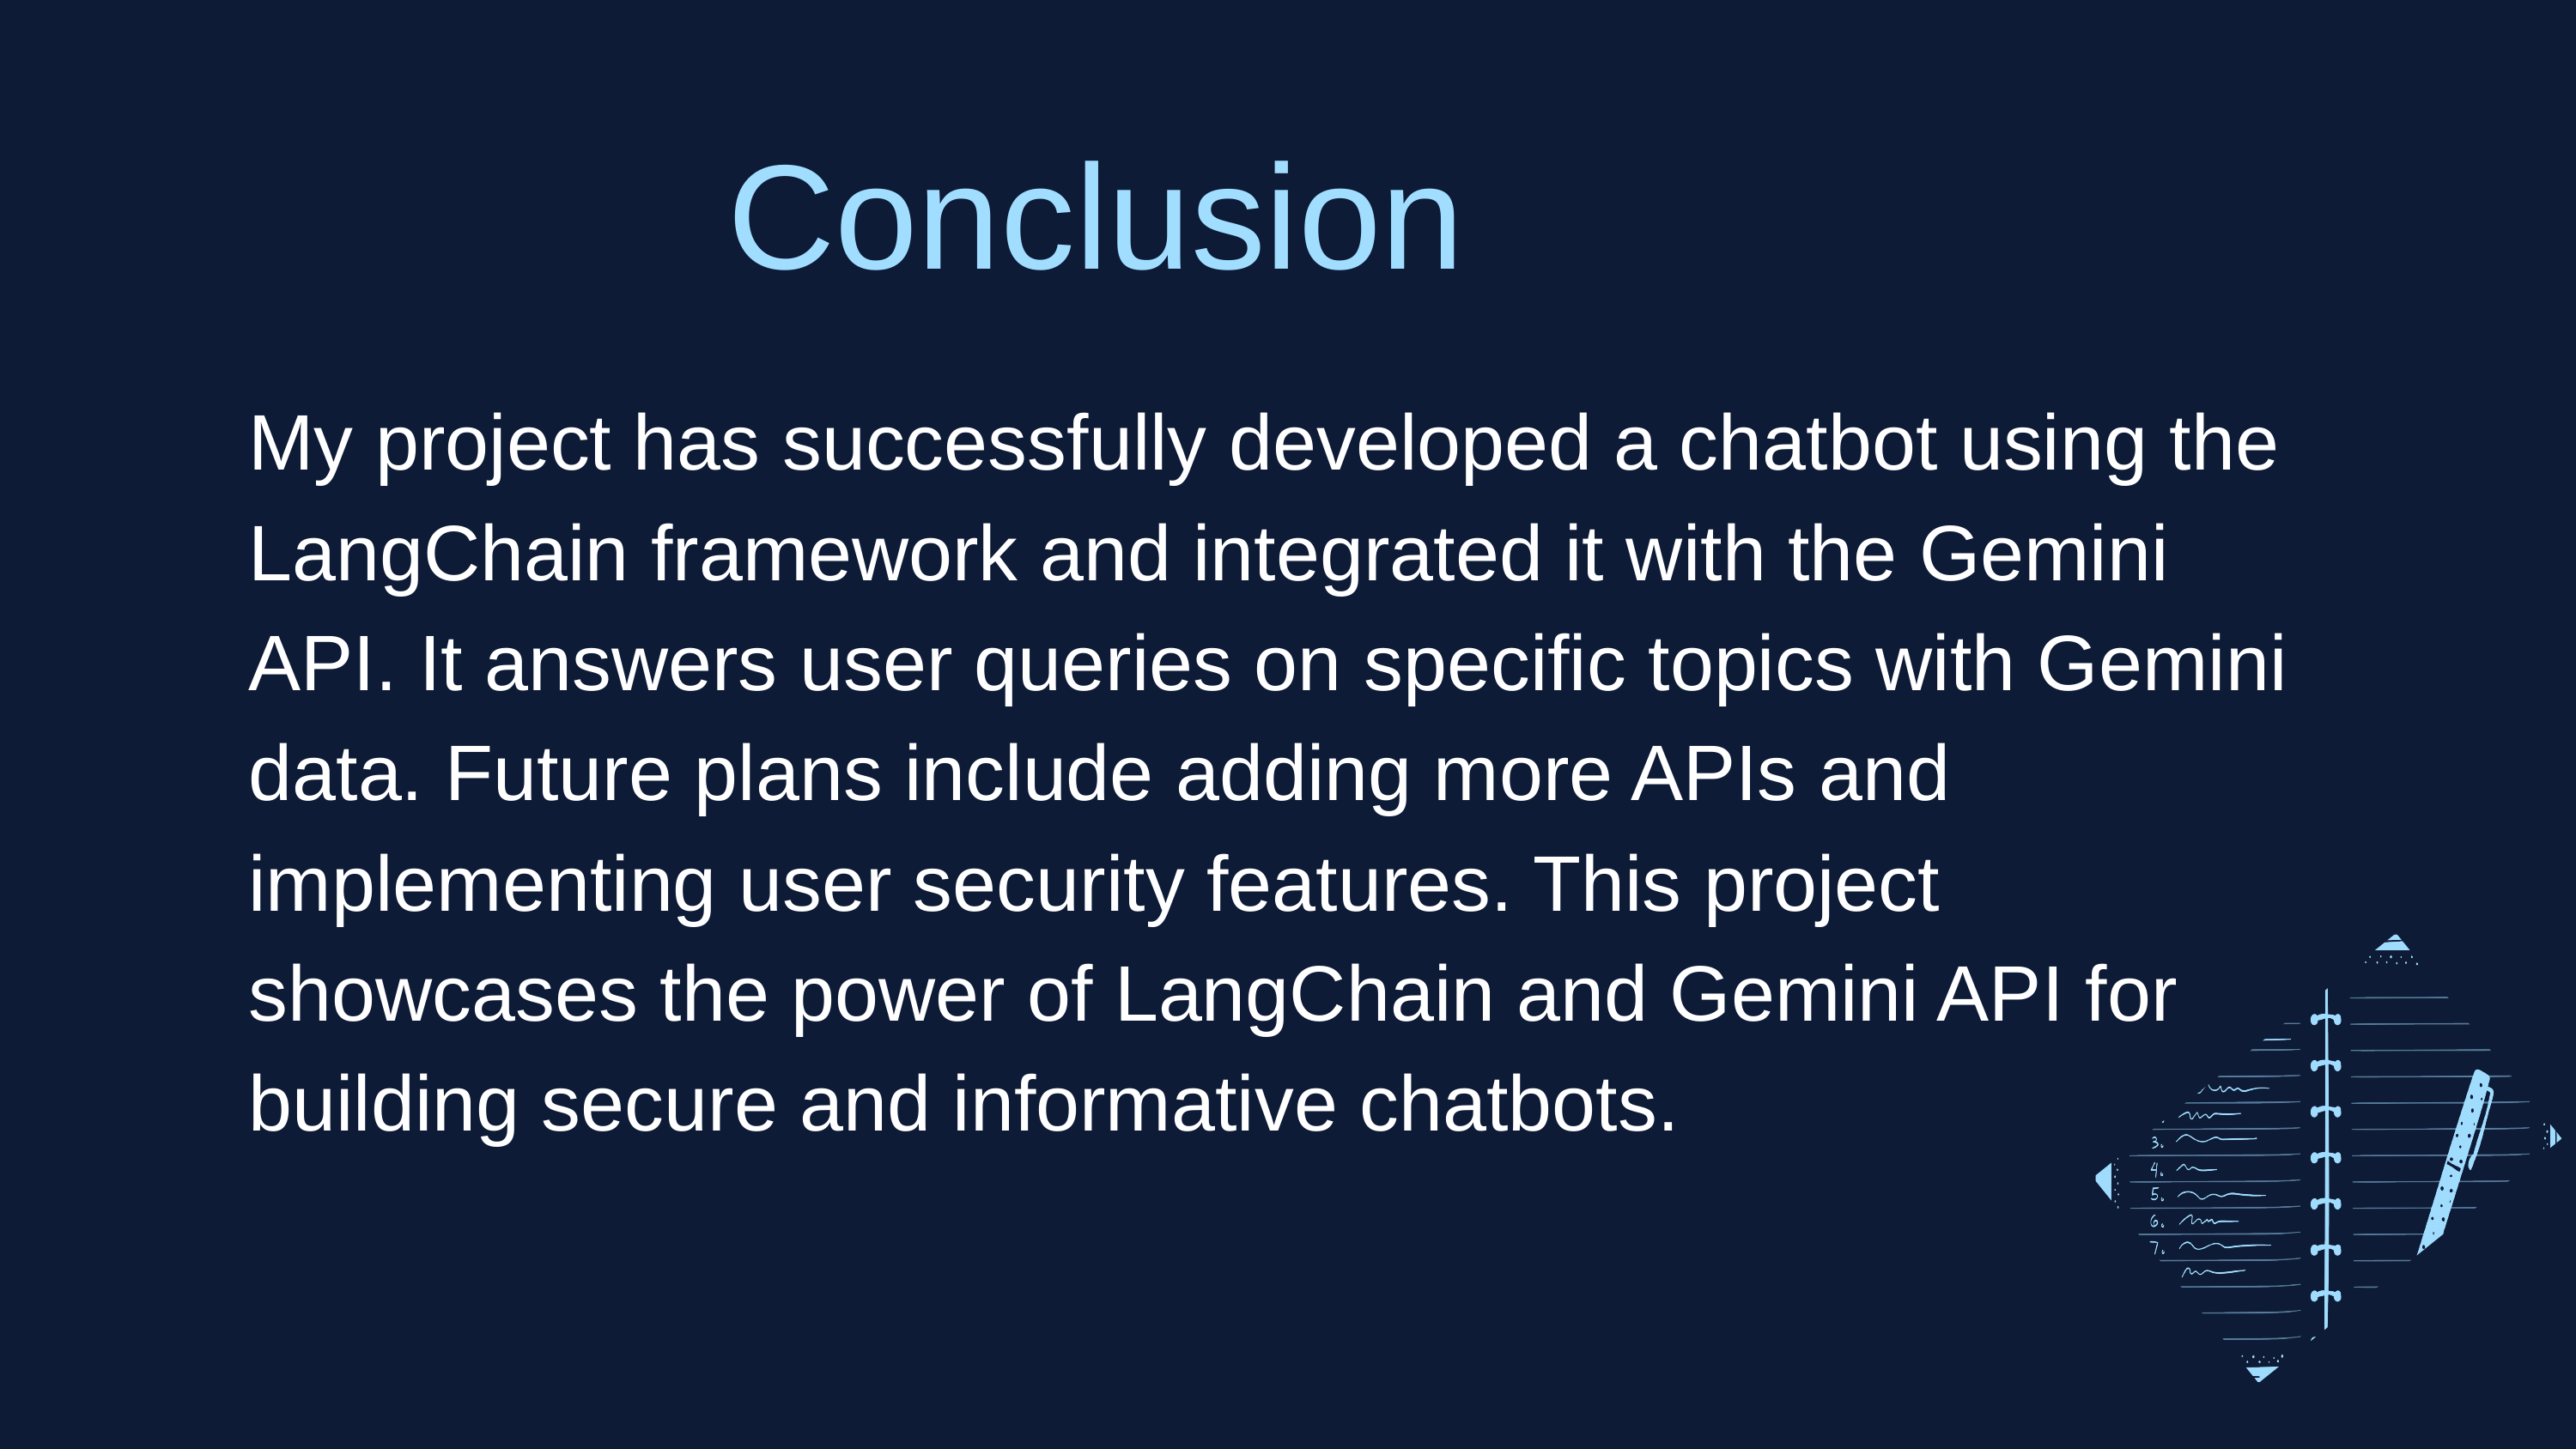

Conclusion
My project has successfully developed a chatbot using the LangChain framework and integrated it with the Gemini API. It answers user queries on specific topics with Gemini data. Future plans include adding more APIs and implementing user security features. This project showcases the power of LangChain and Gemini API for building secure and informative chatbots.